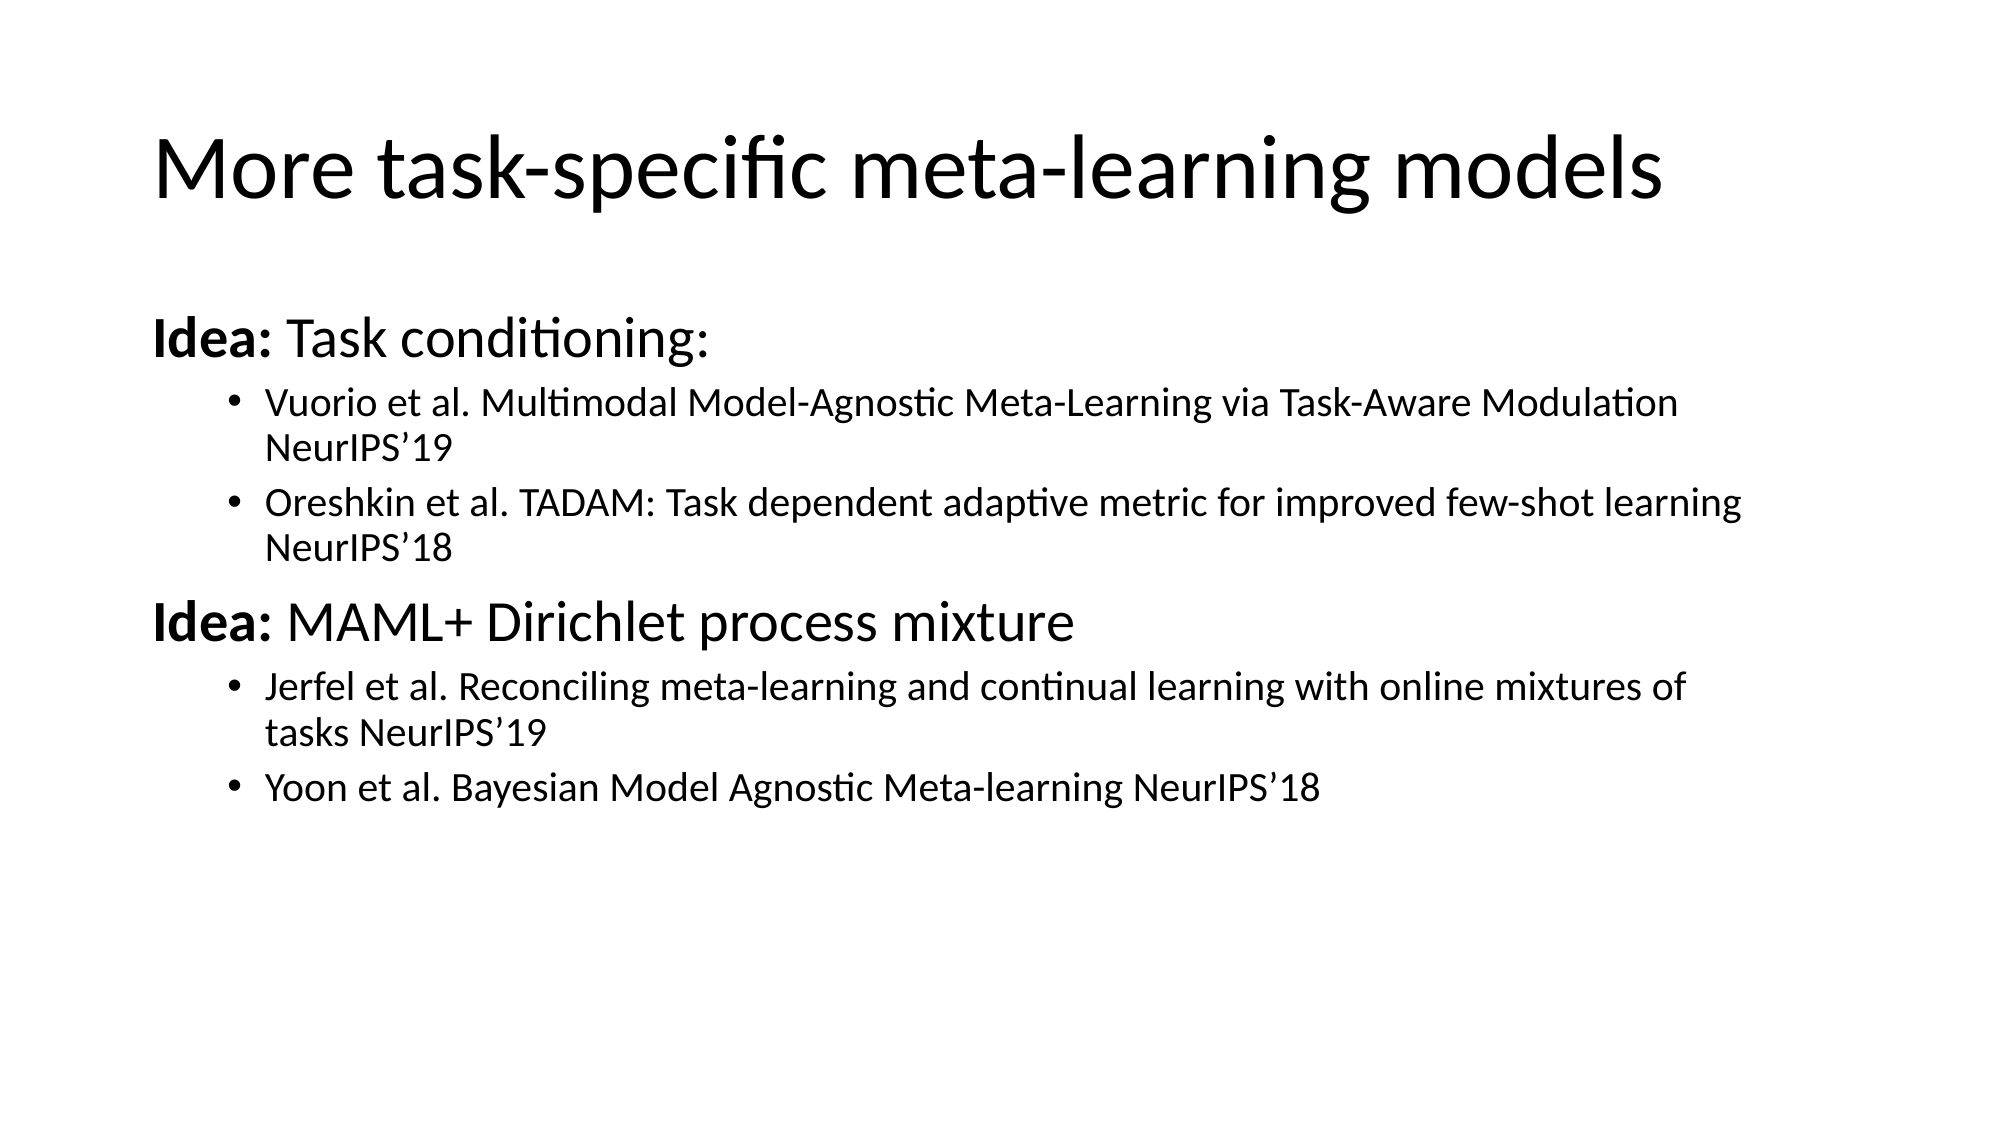

# More task-specific meta-learning models
Idea: Task conditioning:
Vuorio et al. Multimodal Model-Agnostic Meta-Learning via Task-Aware Modulation NeurIPS’19
Oreshkin et al. TADAM: Task dependent adaptive metric for improved few-shot learning NeurIPS’18
Idea: MAML+ Dirichlet process mixture
Jerfel et al. Reconciling meta-learning and continual learning with online mixtures of tasks NeurIPS’19
Yoon et al. Bayesian Model Agnostic Meta-learning NeurIPS’18